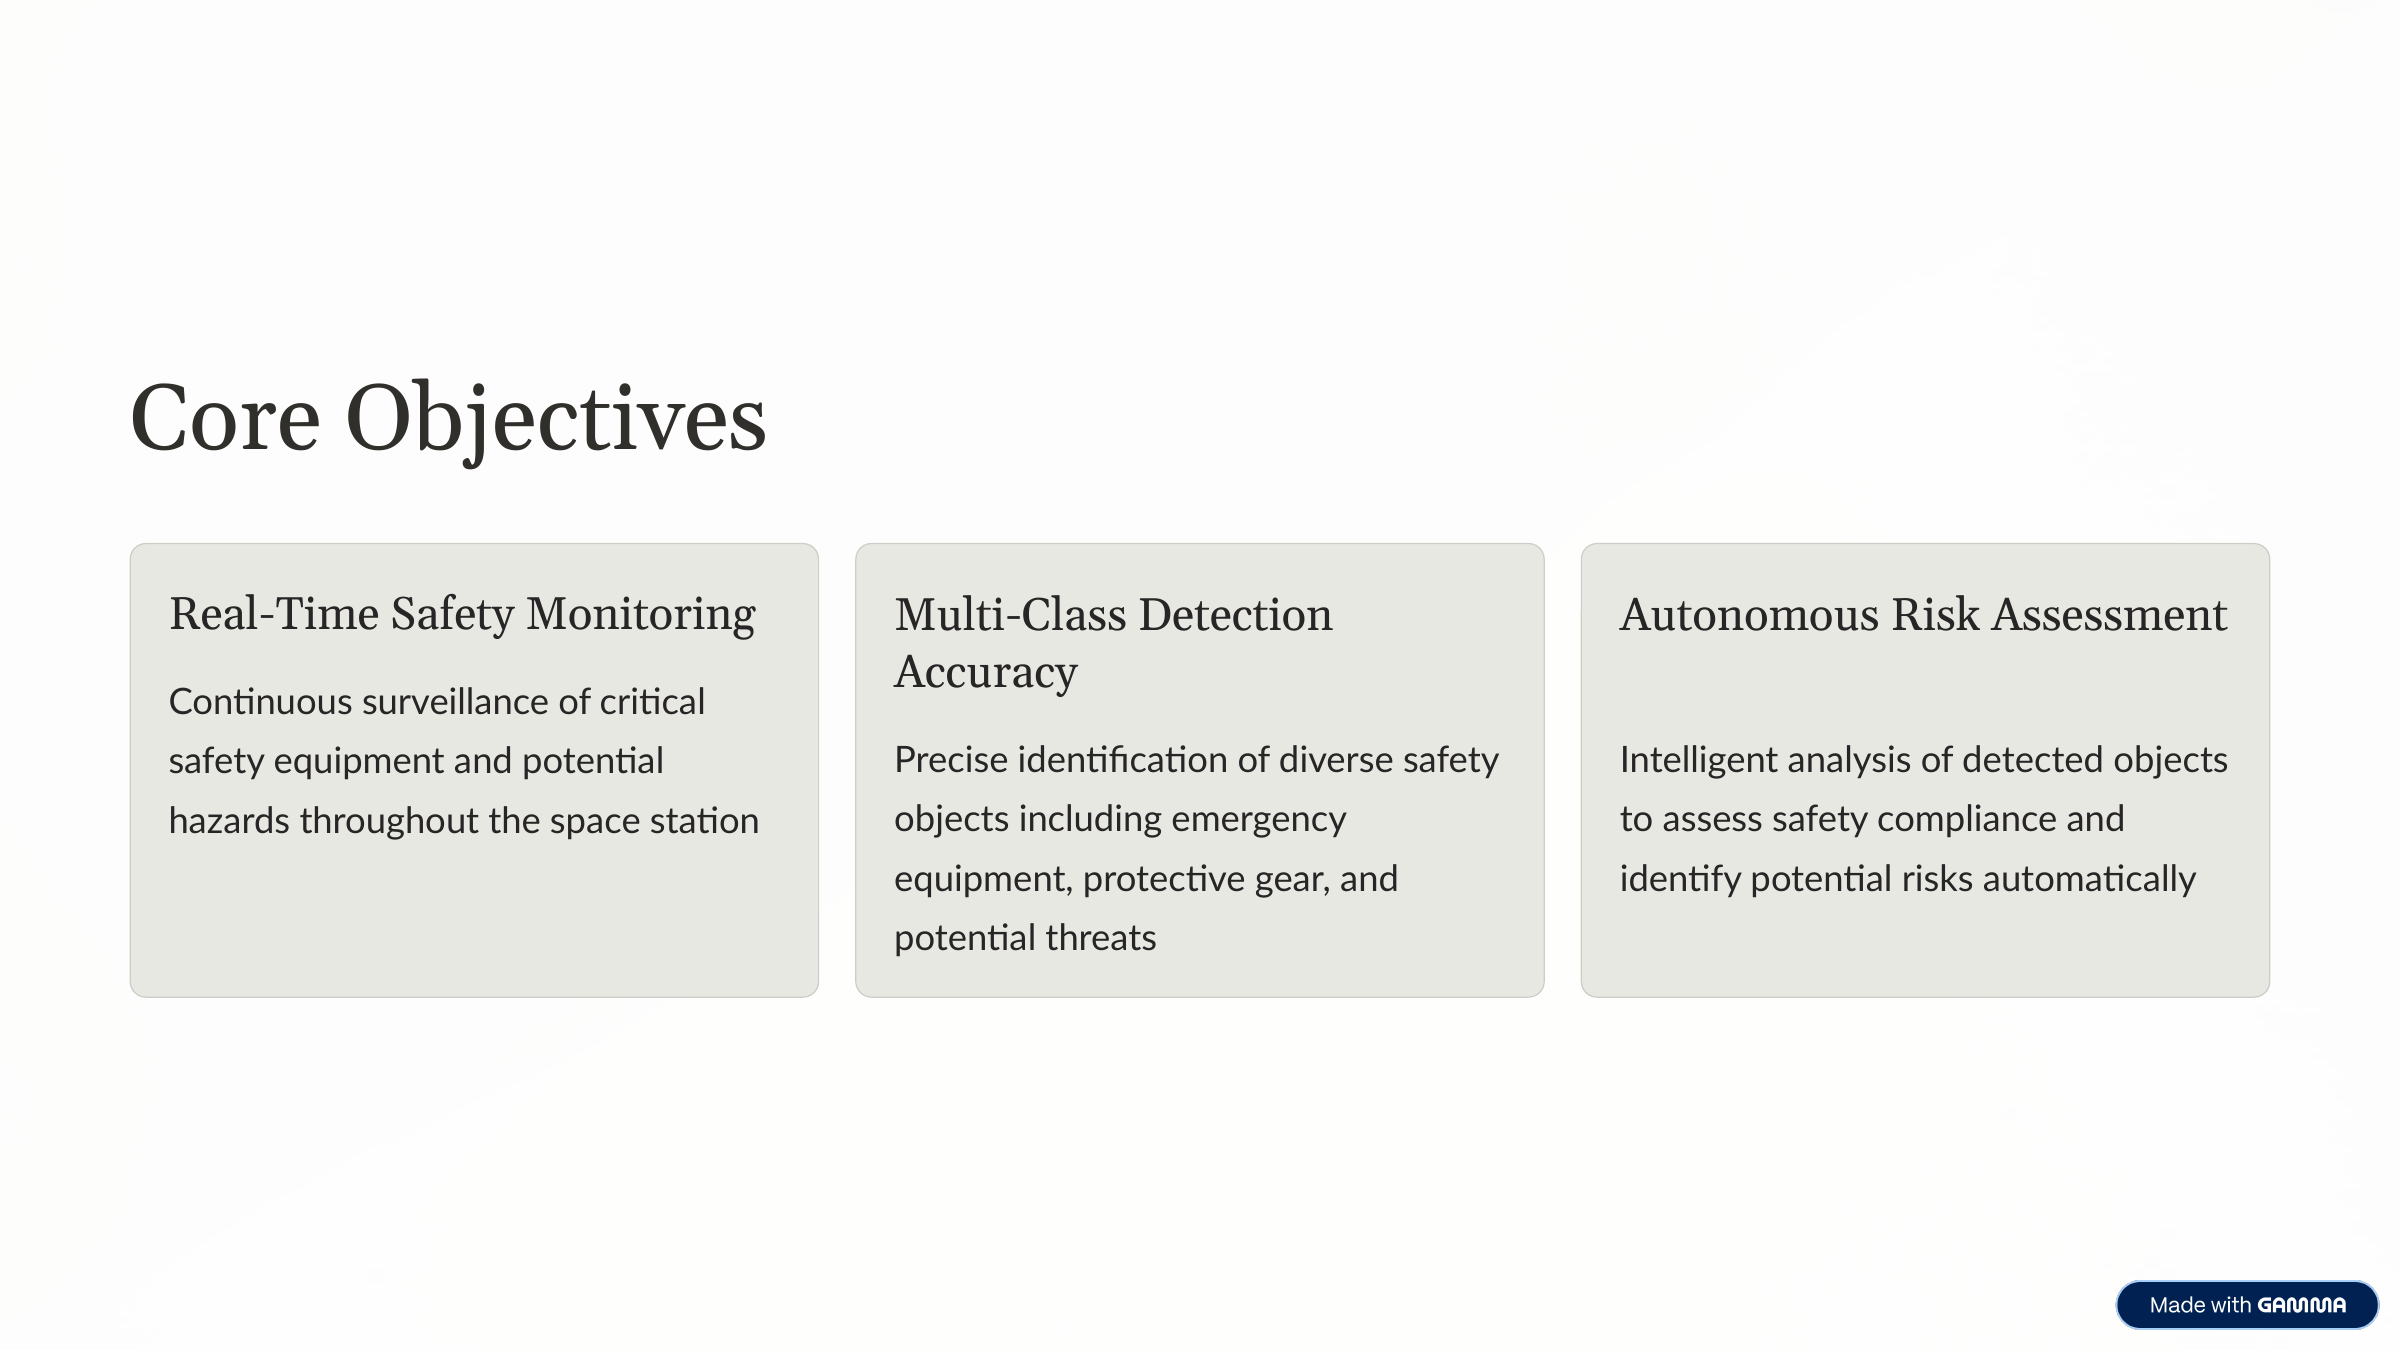

Core Objectives

Real-Time Safety Monitoring
Multi-Class Detection Accuracy
Autonomous Risk Assessment
Continuous surveillance of critical safety equipment and potential hazards throughout the space station
Precise identification of diverse safety objects including emergency equipment, protective gear, and potential threats
Intelligent analysis of detected objects to assess safety compliance and identify potential risks automatically